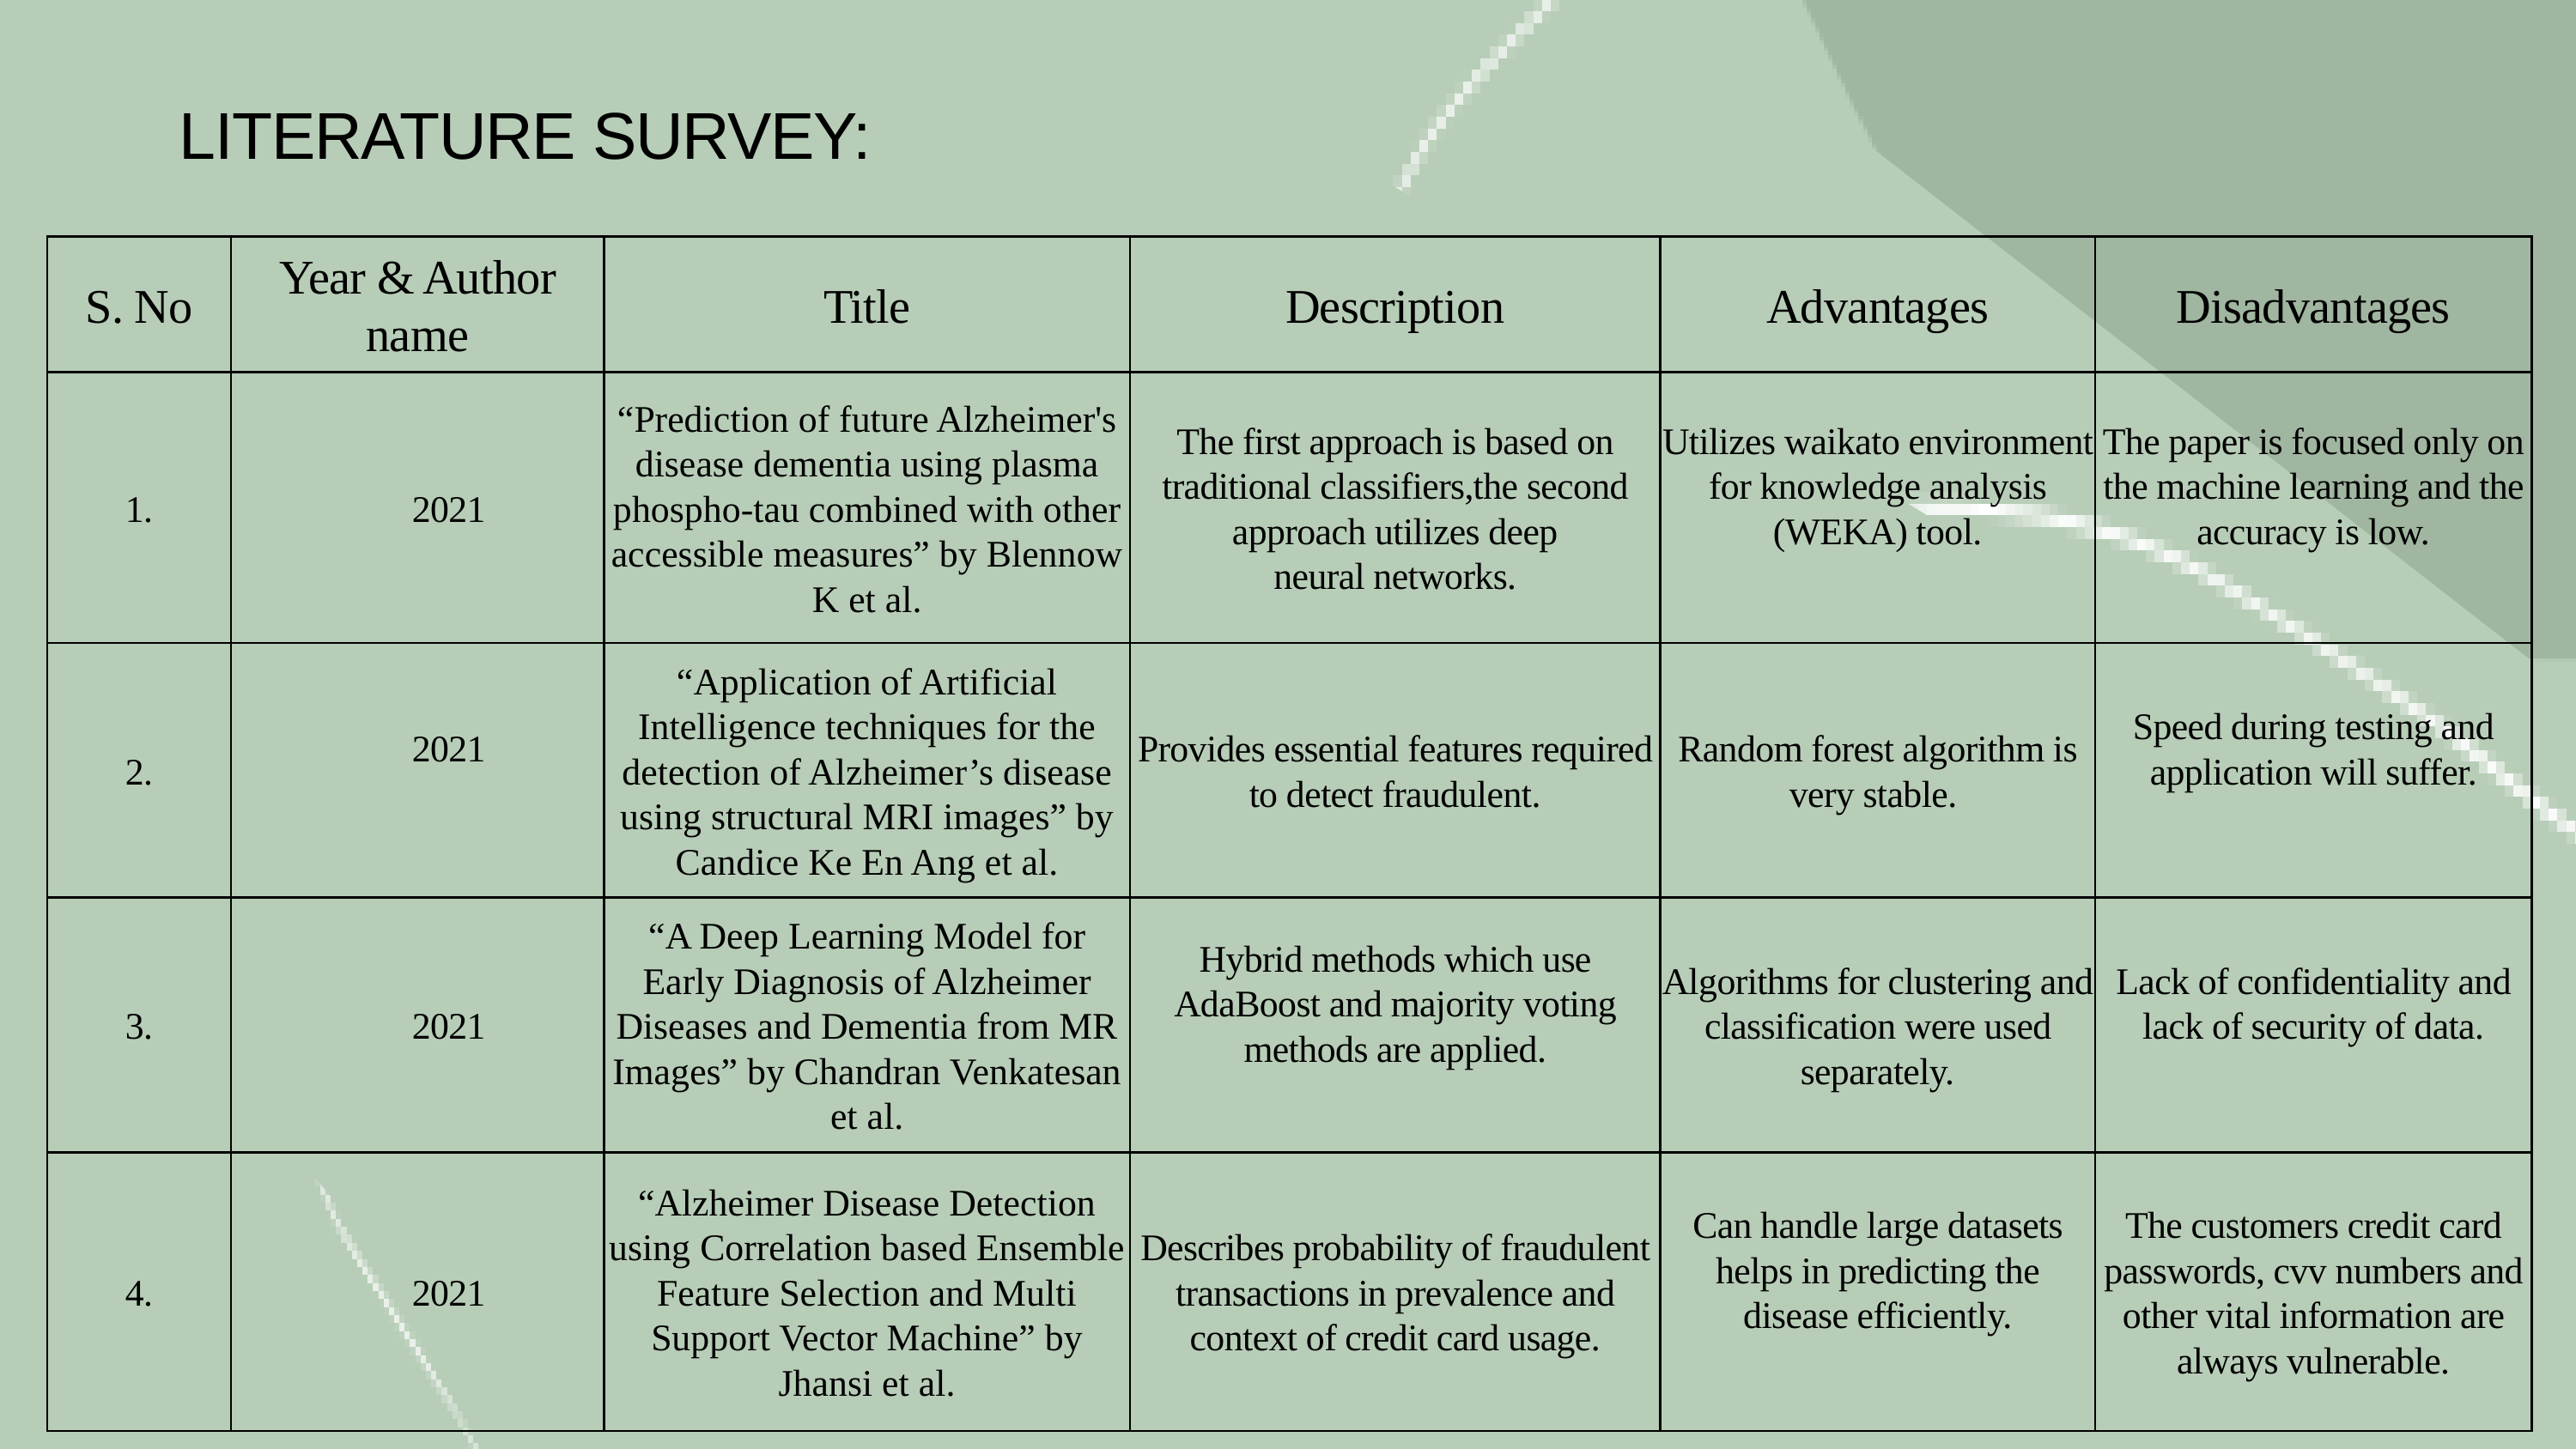

LITERATURE SURVEY:
| S. No | Year & Author name | Title | Description | Advantages | Disadvantages |
| --- | --- | --- | --- | --- | --- |
| 1. | 2021 | “Prediction of future Alzheimer's disease dementia using plasma phospho-tau combined with other accessible measures” by Blennow K et al. | The first approach is based on traditional classifiers,the second approach utilizes deep neural networks. | Utilizes waikato environment for knowledge analysis (WEKA) tool. | The paper is focused only on the machine learning and the accuracy is low. |
| 2. | 2021 | “Application of Artificial Intelligence techniques for the detection of Alzheimer’s disease using structural MRI images” by Candice Ke En Ang et al. | Provides essential features required to detect fraudulent. | Random forest algorithm is very stable. | Speed during testing and application will suffer. |
| 3. | 2021 | “A Deep Learning Model for Early Diagnosis of Alzheimer Diseases and Dementia from MR Images” by Chandran Venkatesan et al. | Hybrid methods which use AdaBoost and majority voting methods are applied. | Algorithms for clustering and classification were used separately. | Lack of confidentiality and lack of security of data. |
| 4. | 2021 | “Alzheimer Disease Detection using Correlation based Ensemble Feature Selection and Multi Support Vector Machine” by Jhansi et al. | Describes probability of fraudulent transactions in prevalence and context of credit card usage. | Can handle large datasets helps in predicting the disease efficiently. | The customers credit card passwords, cvv numbers and other vital information are always vulnerable. |